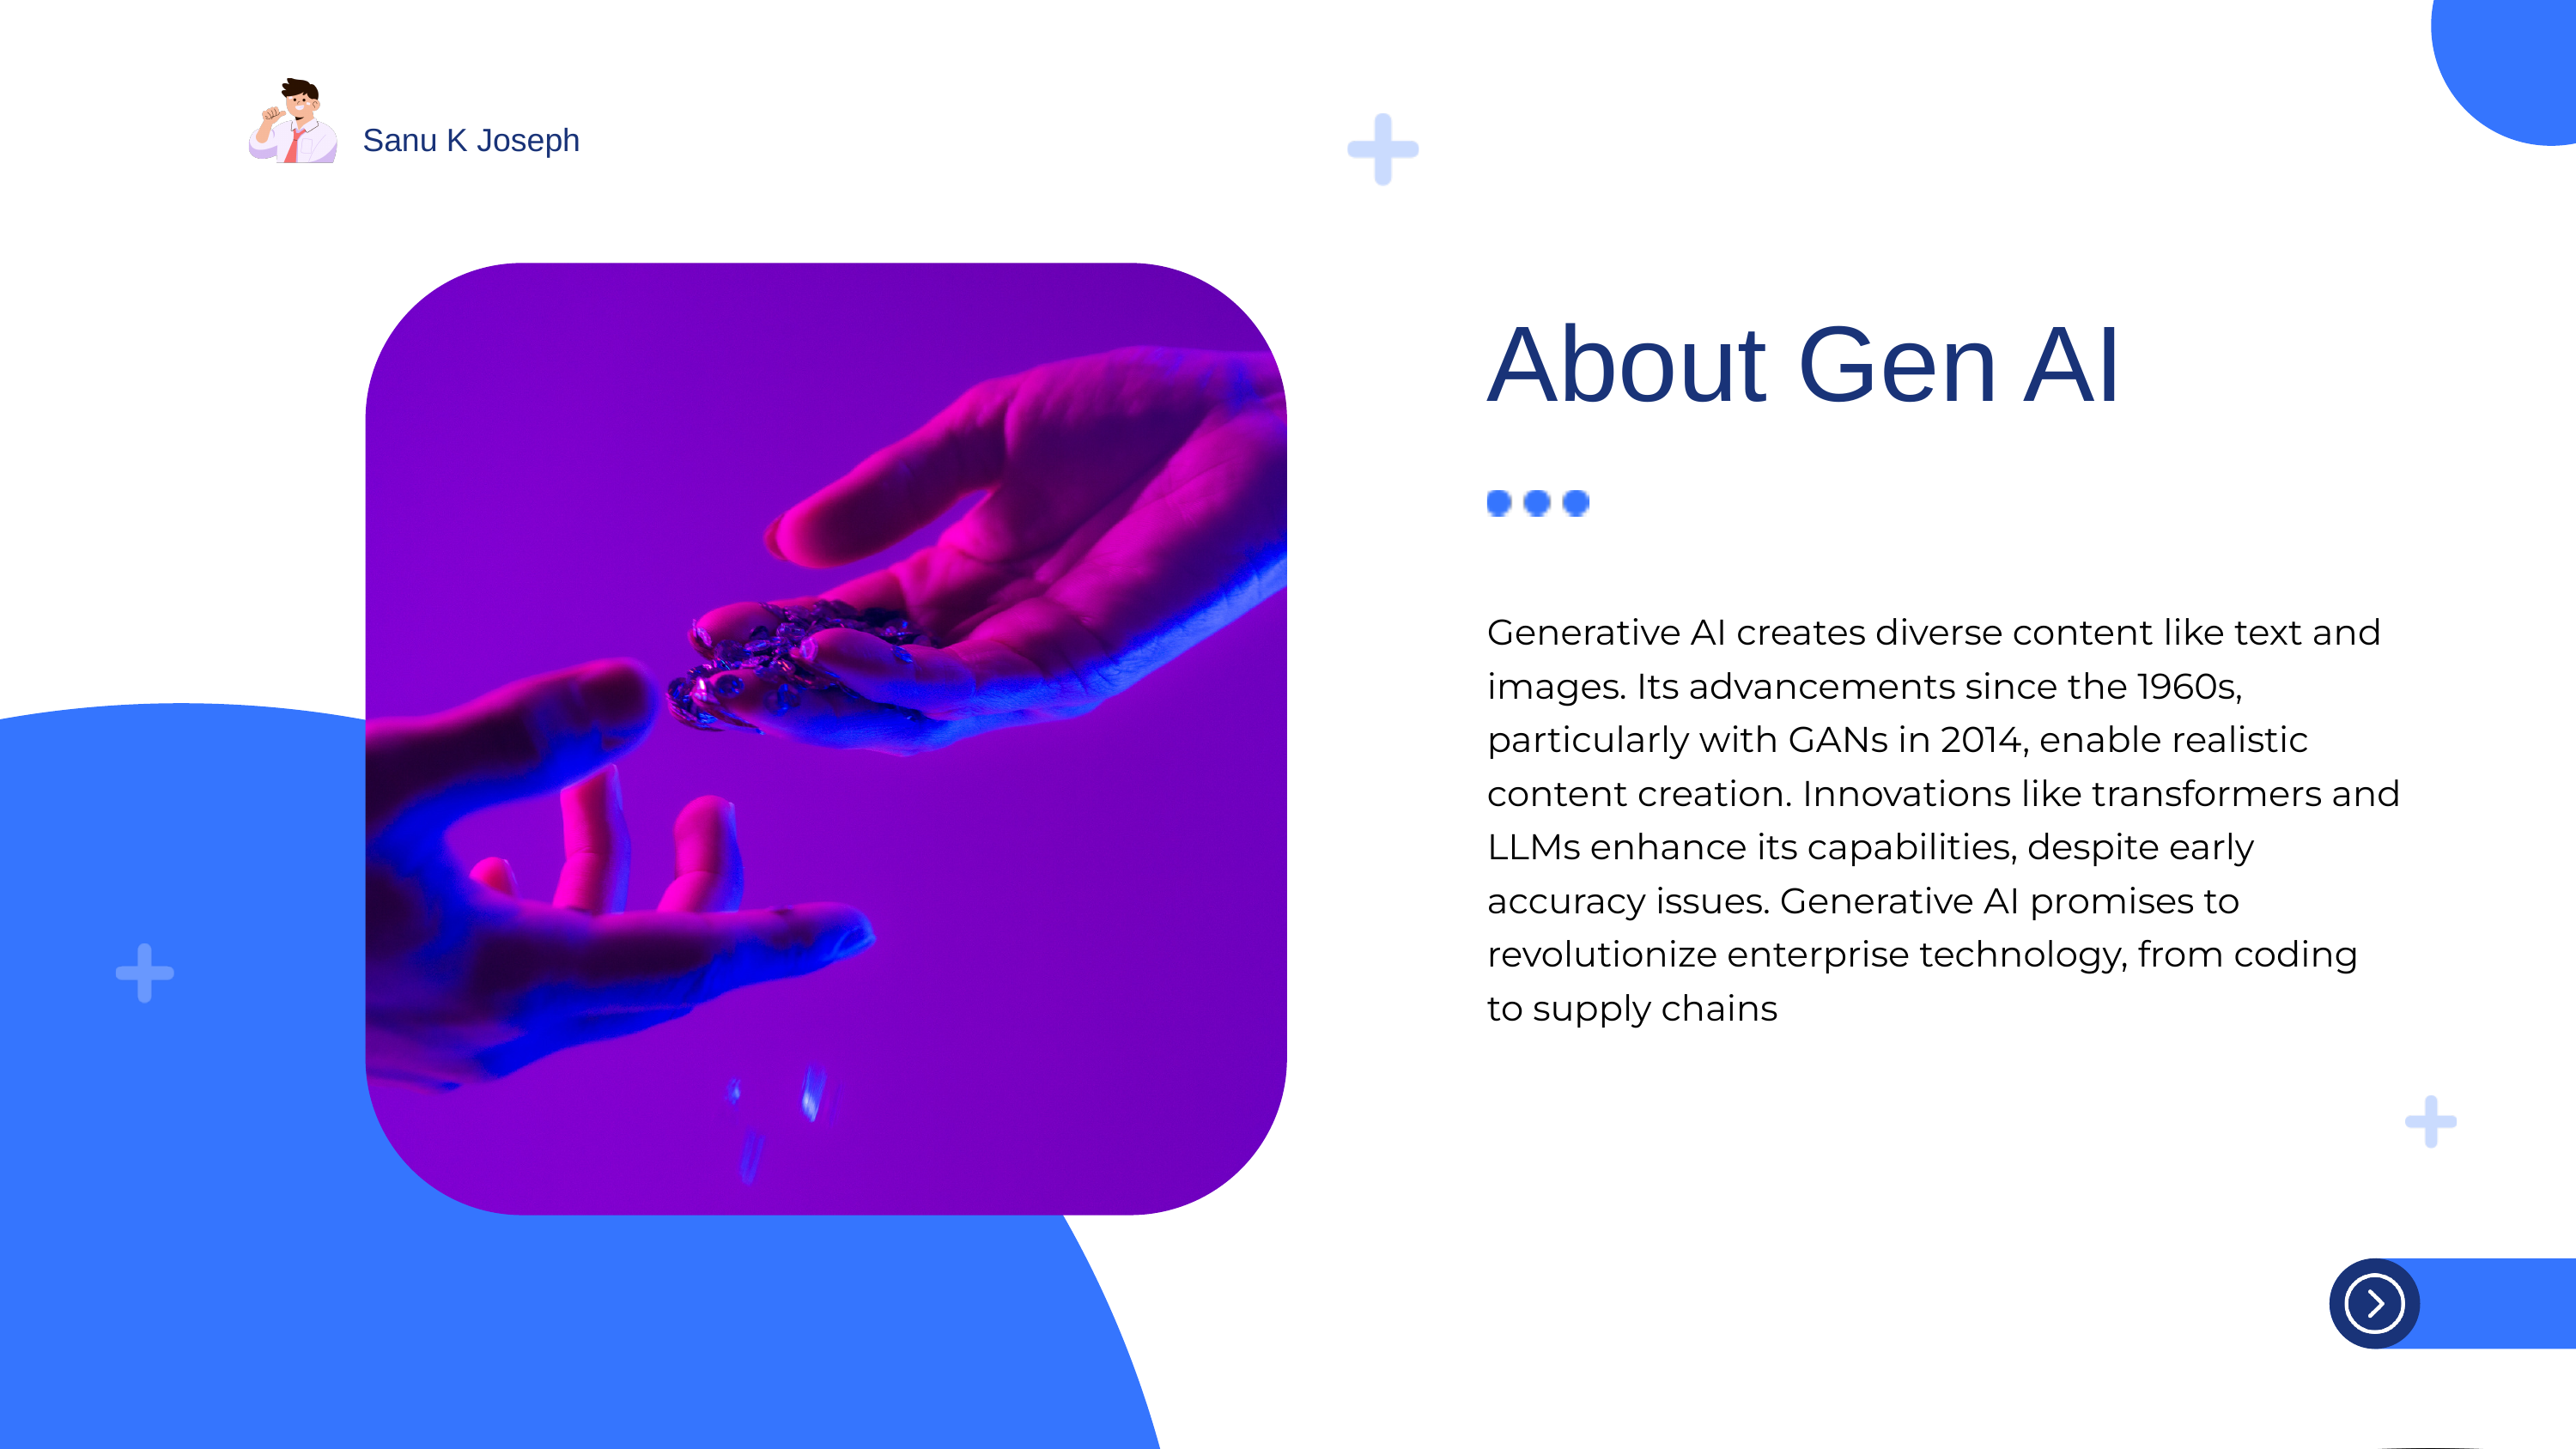

Sanu K Joseph

About Gen AI

Generative AI creates diverse content like text and images. Its advancements since the 1960s, particularly with GANs in 2014, enable realistic content creation. Innovations like transformers and LLMs enhance its capabilities, despite early accuracy issues. Generative AI promises to revolutionize enterprise technology, from coding to supply chains